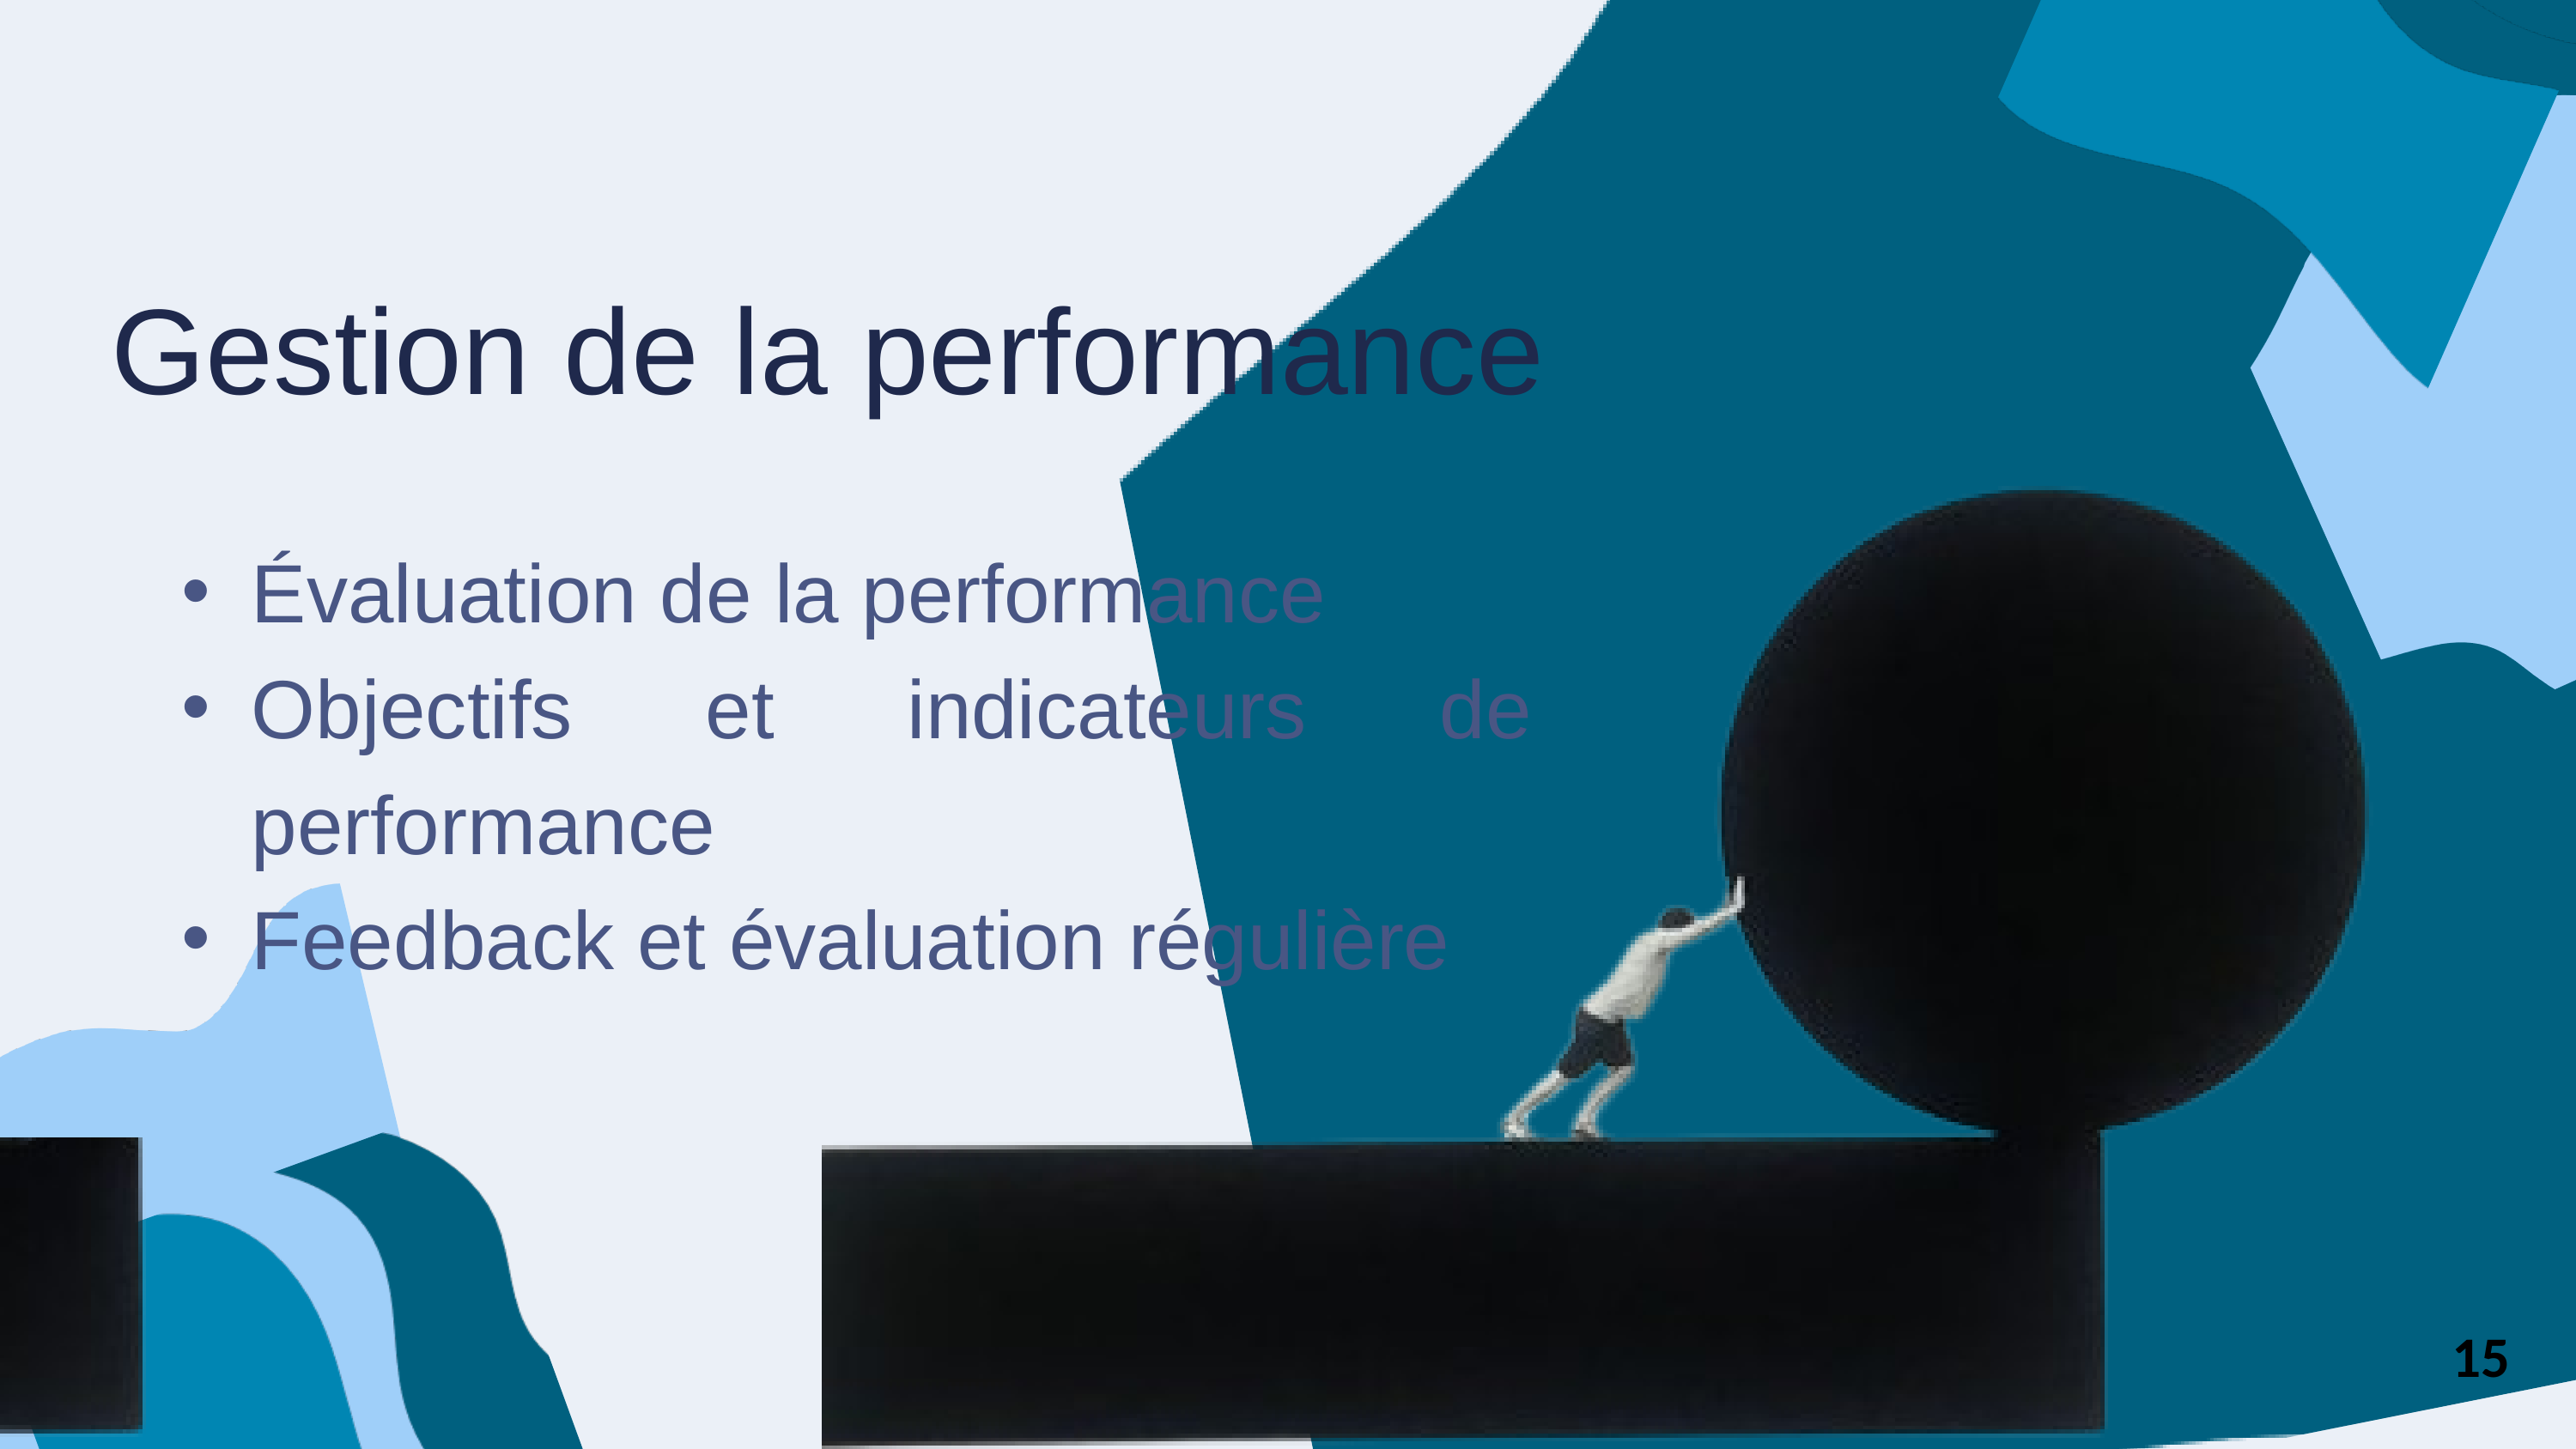

Gestion de la performance
Évaluation de la performance
Objectifs et indicateurs de performance
Feedback et évaluation régulière

15